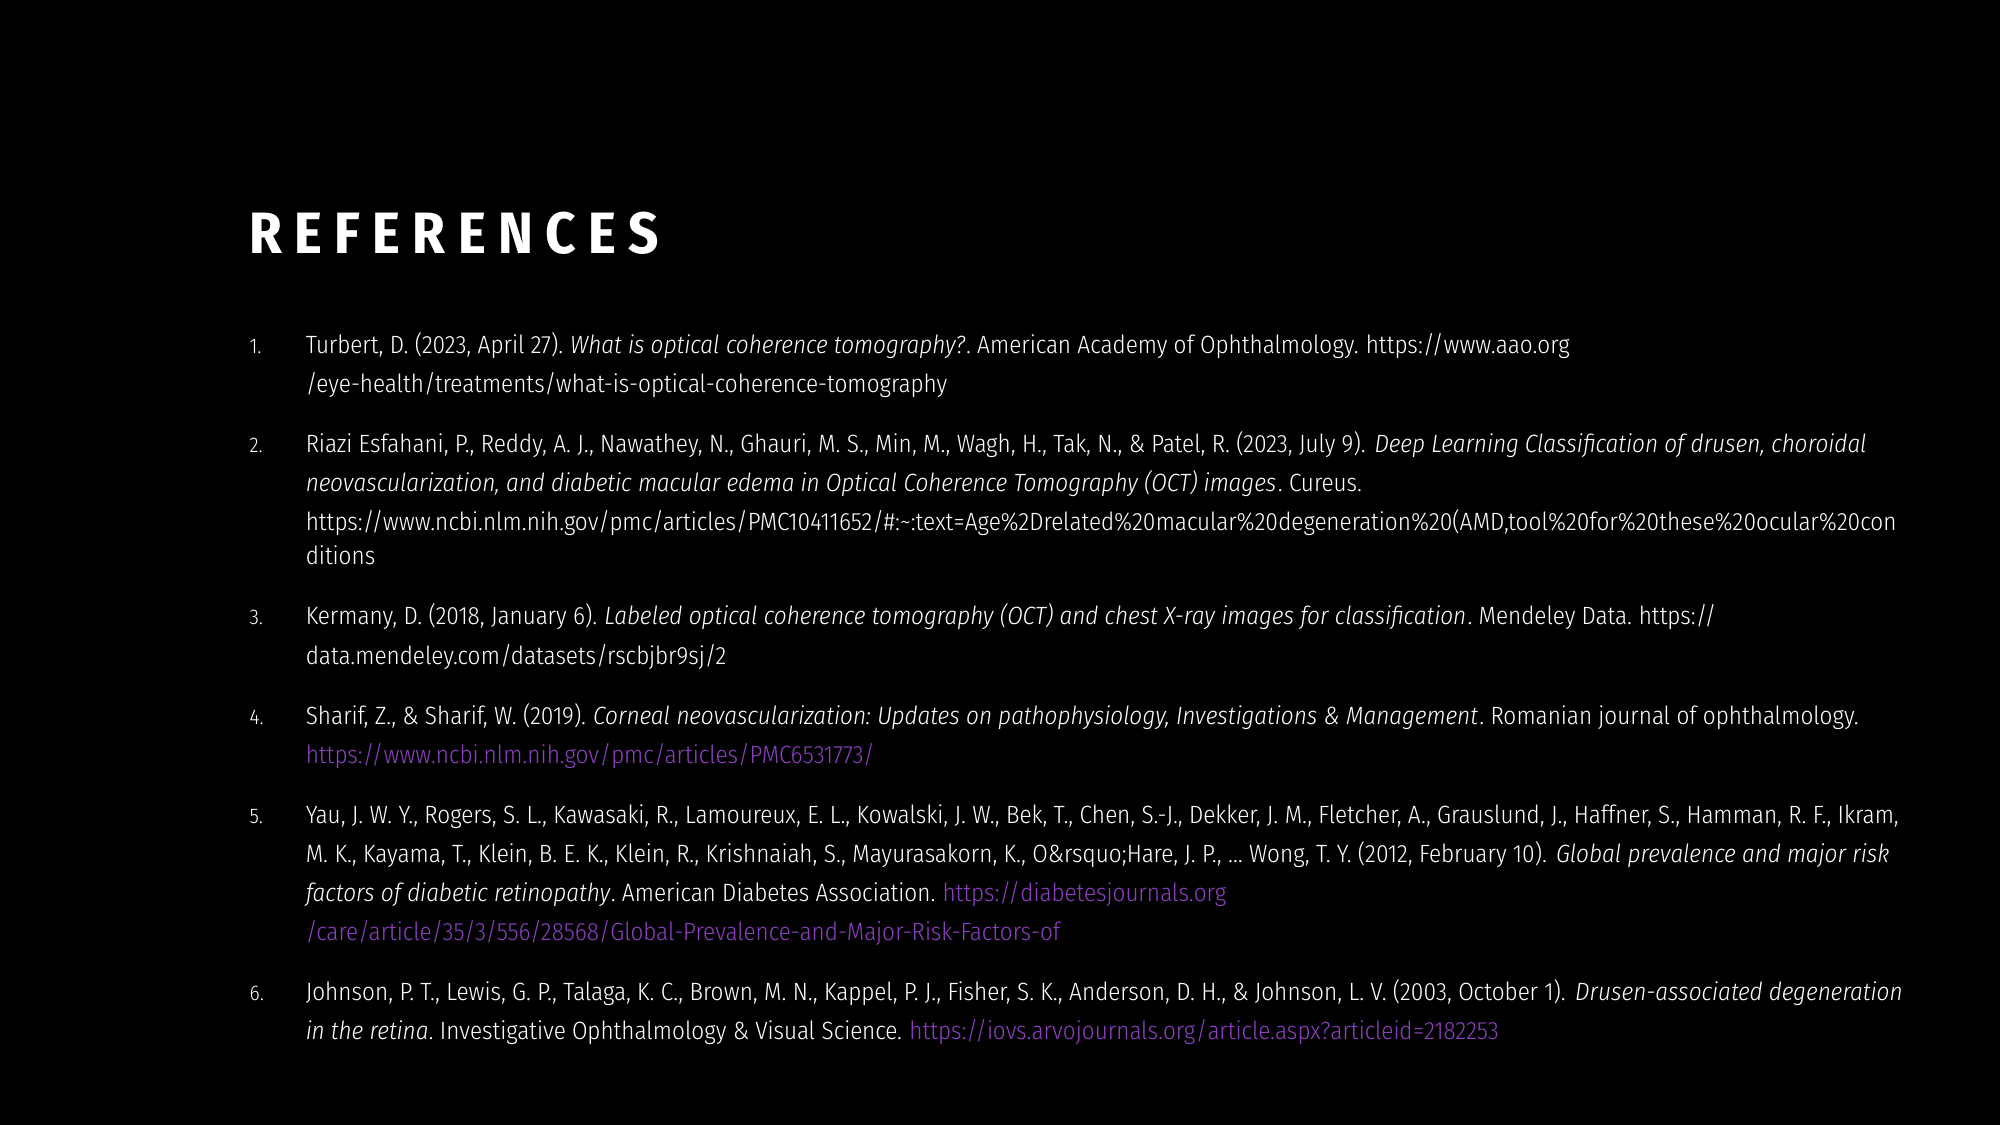

# References
Turbert, D. (2023, April 27). What is optical coherence tomography?. American Academy of Ophthalmology. https://www.aao.org/eye-health/treatments/what-is-optical-coherence-tomography
Riazi Esfahani, P., Reddy, A. J., Nawathey, N., Ghauri, M. S., Min, M., Wagh, H., Tak, N., & Patel, R. (2023, July 9). Deep Learning Classification of drusen, choroidal neovascularization, and diabetic macular edema in Optical Coherence Tomography (OCT) images. Cureus. https://www.ncbi.nlm.nih.gov/pmc/articles/PMC10411652/#:~:text=Age%2Drelated%20macular%20degeneration%20(AMD,tool%20for%20these%20ocular%20conditions
Kermany, D. (2018, January 6). Labeled optical coherence tomography (OCT) and chest X-ray images for classification. Mendeley Data. https://data.mendeley.com/datasets/rscbjbr9sj/2
Sharif, Z., & Sharif, W. (2019). Corneal neovascularization: Updates on pathophysiology, Investigations & Management. Romanian journal of ophthalmology. https://www.ncbi.nlm.nih.gov/pmc/articles/PMC6531773/
Yau, J. W. Y., Rogers, S. L., Kawasaki, R., Lamoureux, E. L., Kowalski, J. W., Bek, T., Chen, S.-J., Dekker, J. M., Fletcher, A., Grauslund, J., Haffner, S., Hamman, R. F., Ikram, M. K., Kayama, T., Klein, B. E. K., Klein, R., Krishnaiah, S., Mayurasakorn, K., O&rsquo;Hare, J. P., … Wong, T. Y. (2012, February 10). Global prevalence and major risk factors of diabetic retinopathy. American Diabetes Association. https://diabetesjournals.org/care/article/35/3/556/28568/Global-Prevalence-and-Major-Risk-Factors-of
Johnson, P. T., Lewis, G. P., Talaga, K. C., Brown, M. N., Kappel, P. J., Fisher, S. K., Anderson, D. H., & Johnson, L. V. (2003, October 1). Drusen-associated degeneration in the retina. Investigative Ophthalmology & Visual Science. https://iovs.arvojournals.org/article.aspx?articleid=2182253